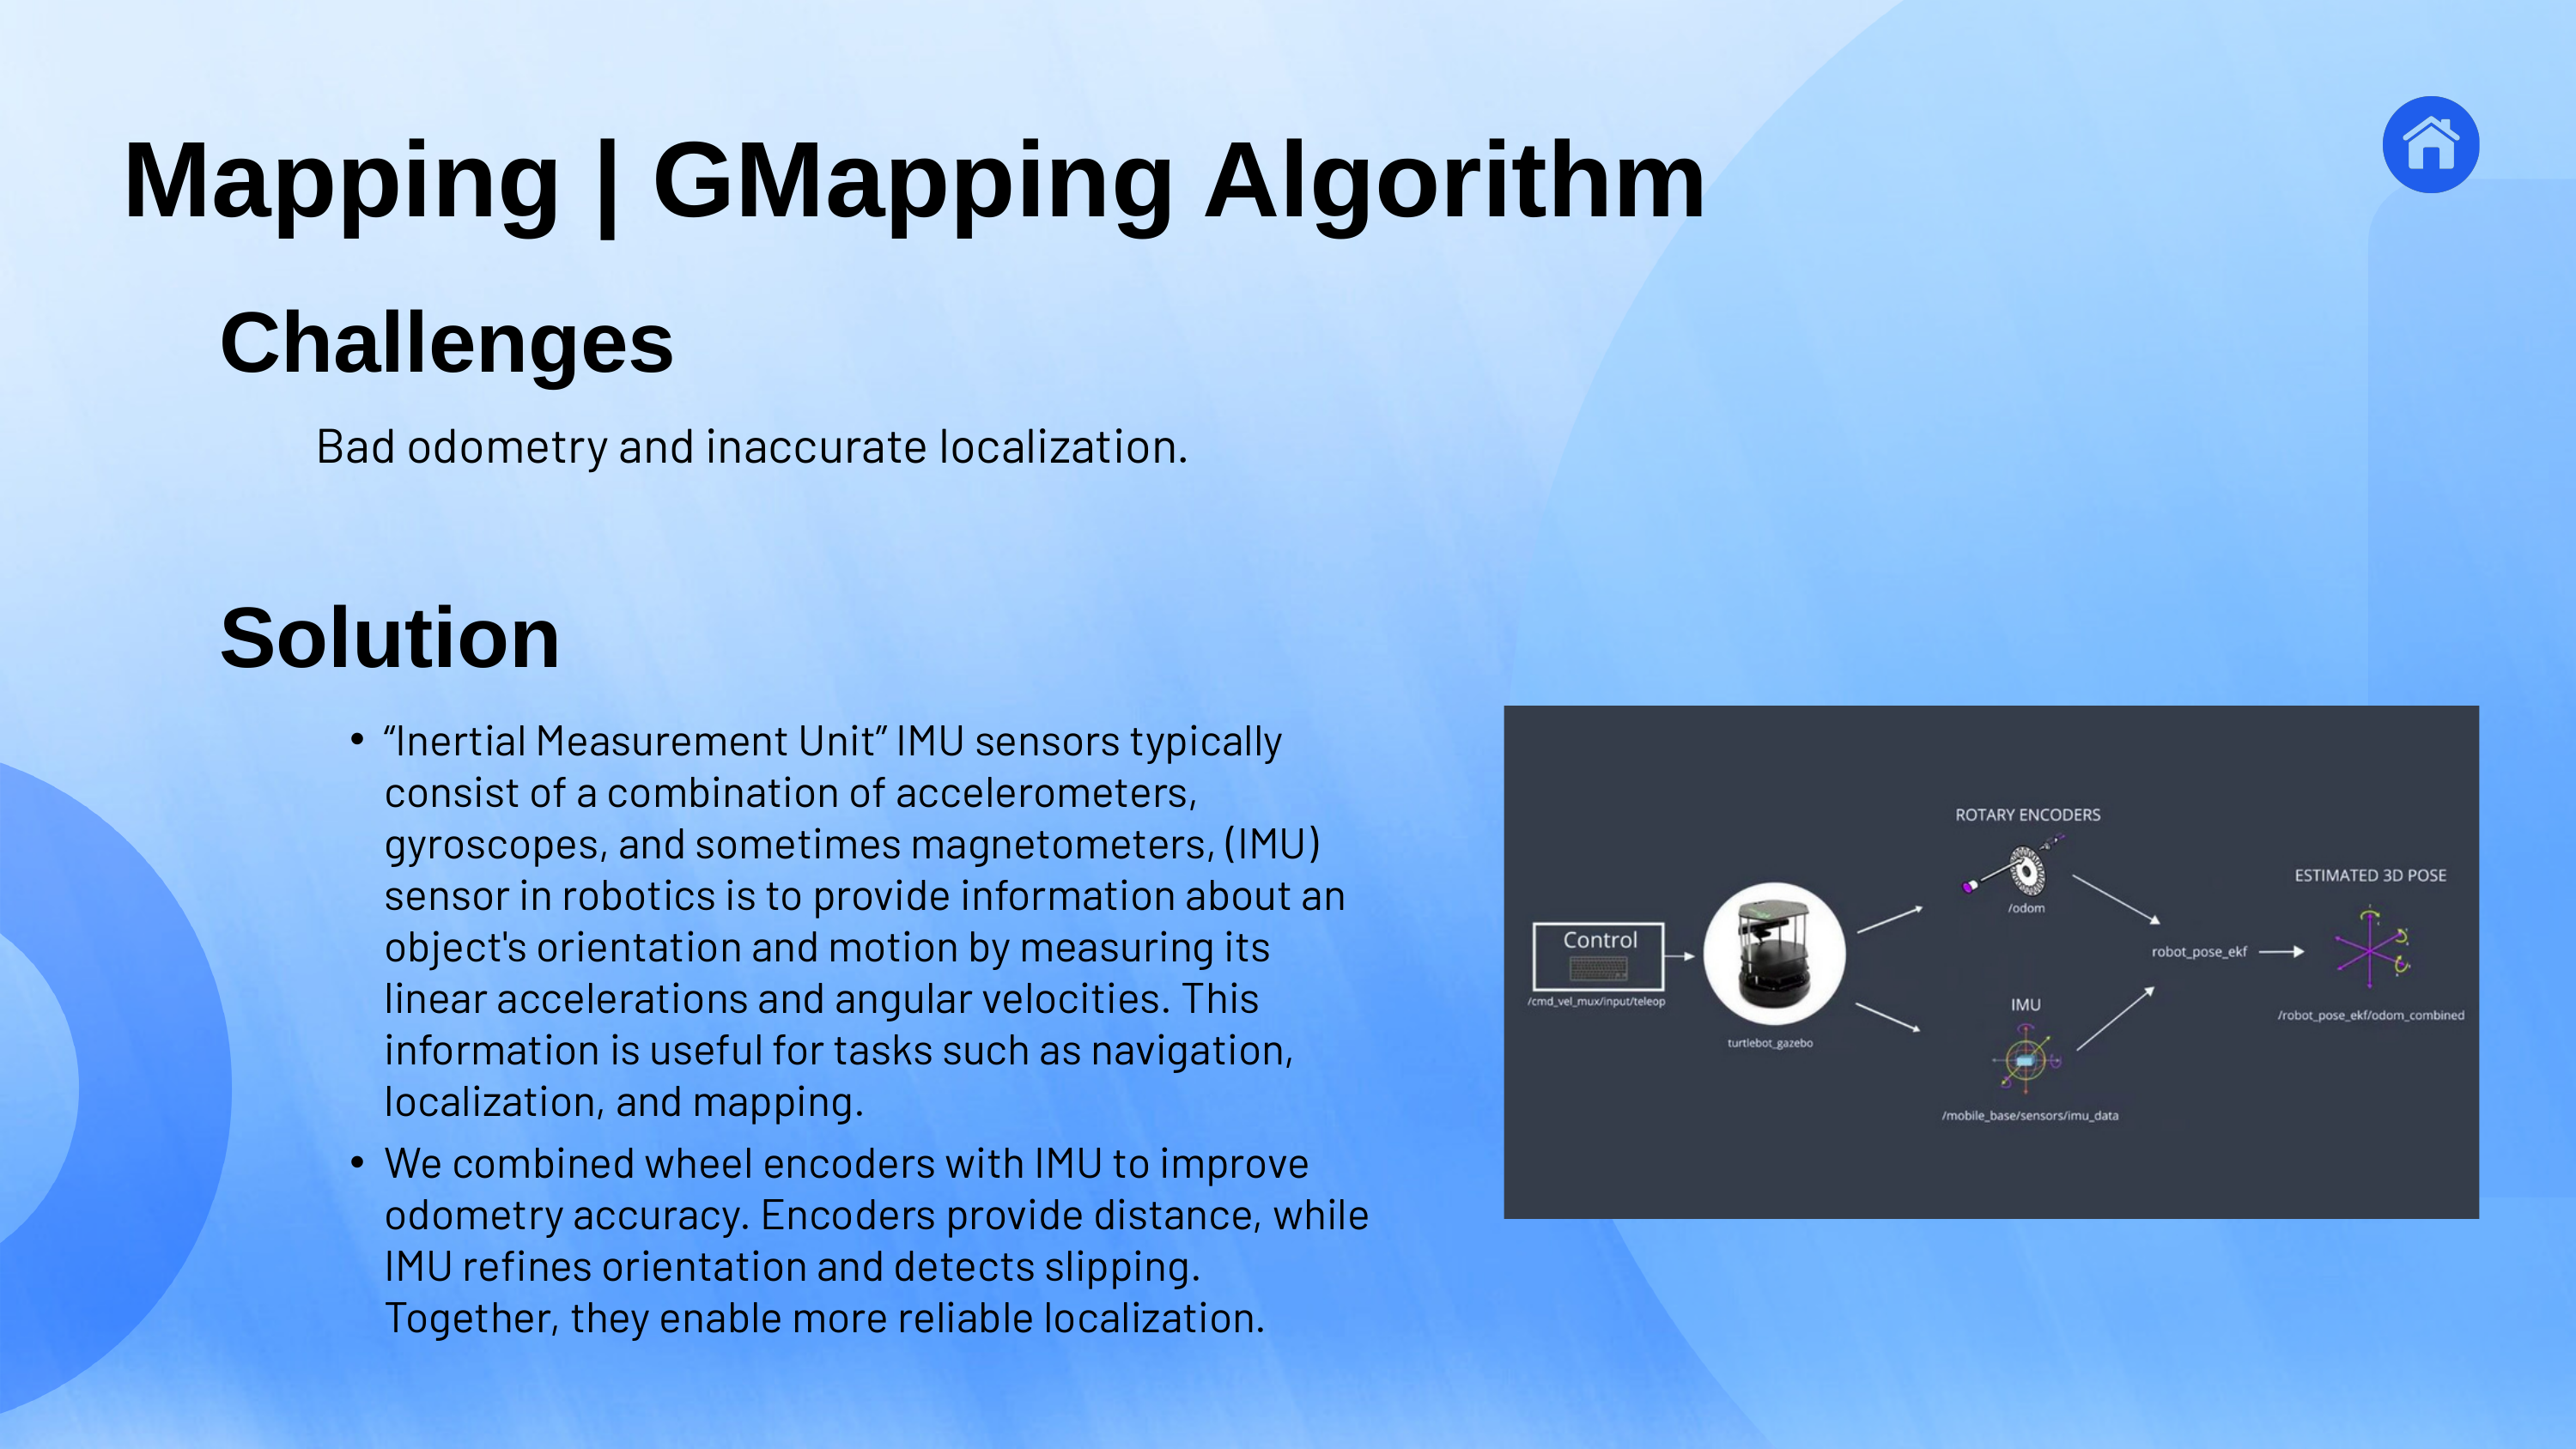

Mapping | GMapping Algorithm
4
Mapping &
Navigation
Challenges
Bad odometry and inaccurate localization.
Solution
3
Ros &
Kinematics
5
Person
Tracking
6
Product
Recognition
7
Wireless
Comm
1
Introduction
2
Application
CONTENT
“Inertial Measurement Unit” IMU sensors typically consist of a combination of accelerometers, gyroscopes, and sometimes magnetometers, (IMU) sensor in robotics is to provide information about an object's orientation and motion by measuring its linear accelerations and angular velocities. This information is useful for tasks such as navigation, localization, and mapping.
We combined wheel encoders with IMU to improve odometry accuracy. Encoders provide distance, while IMU refines orientation and detects slipping. Together, they enable more reliable localization.